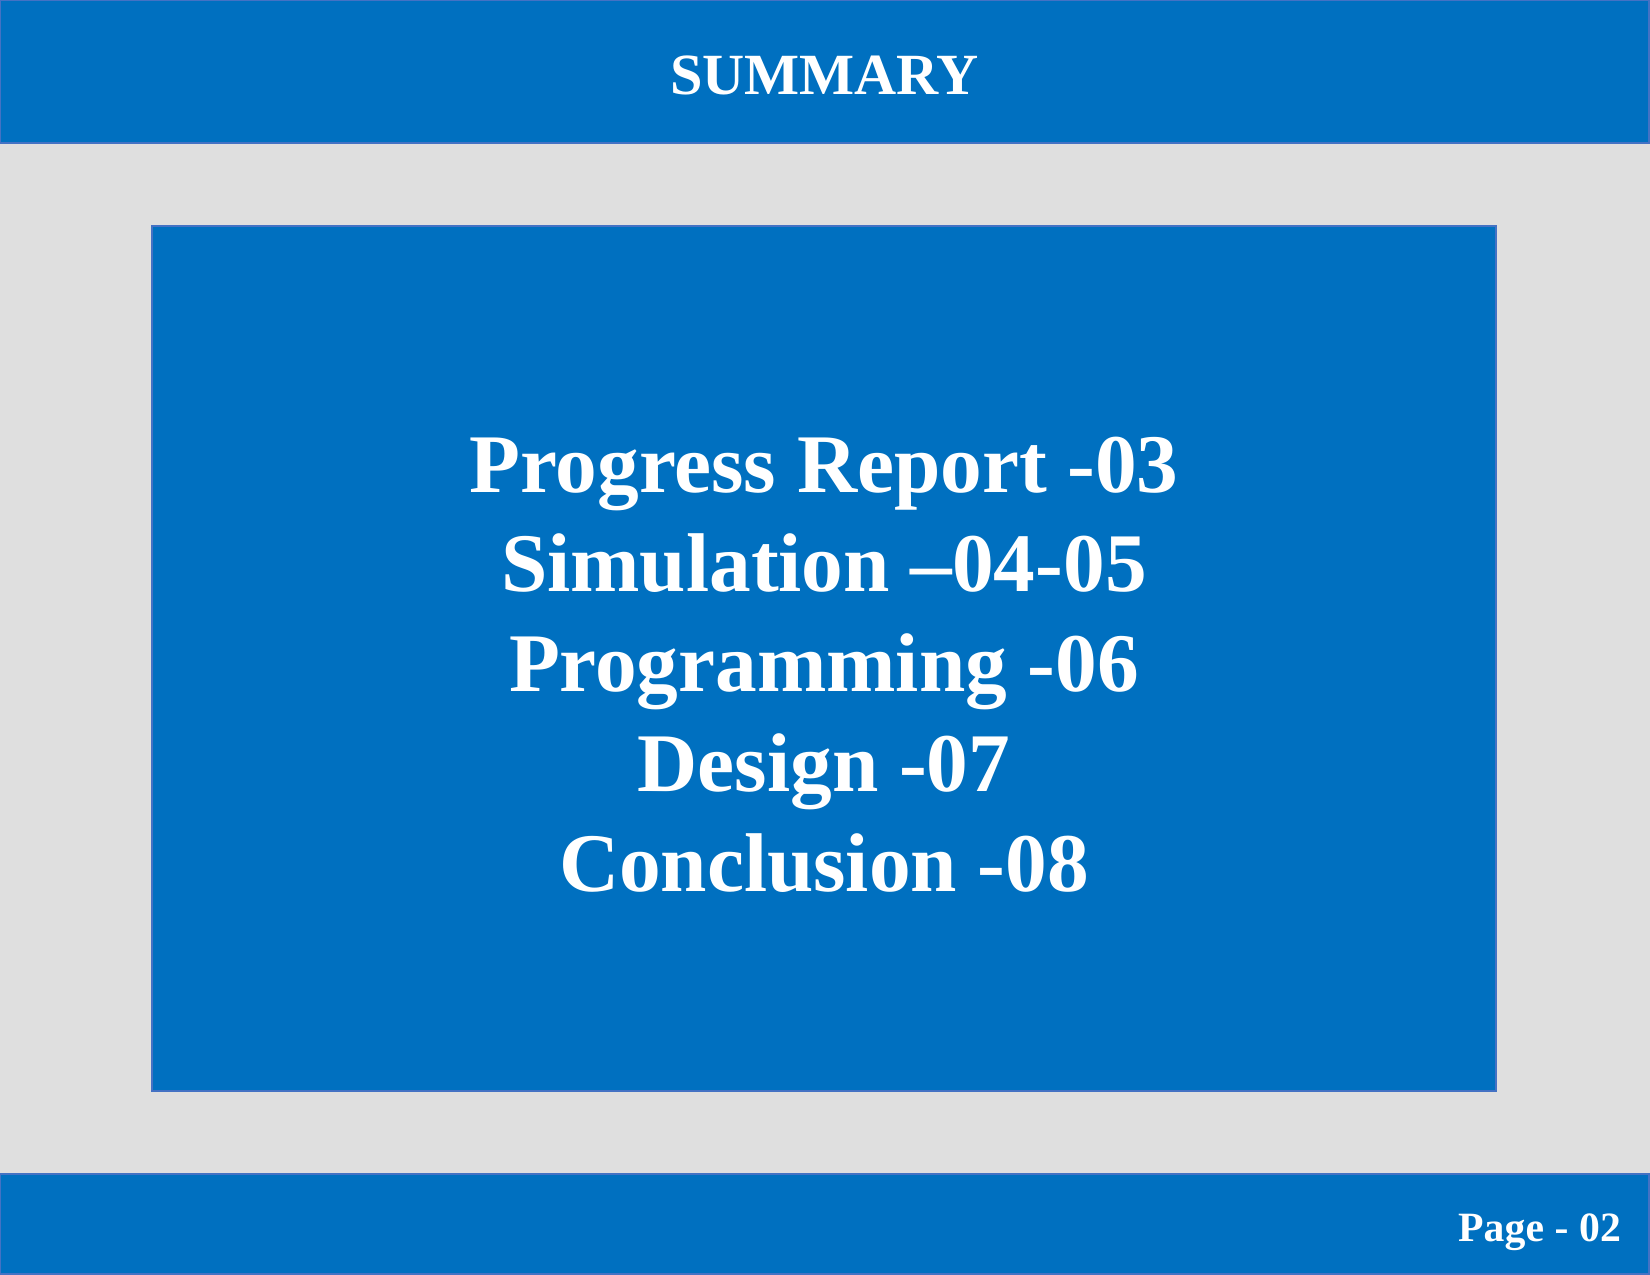

SUMMARY
Progress Report -03
Simulation –04-05
Programming -06
Design -07
Conclusion -08
                                      Page - 02